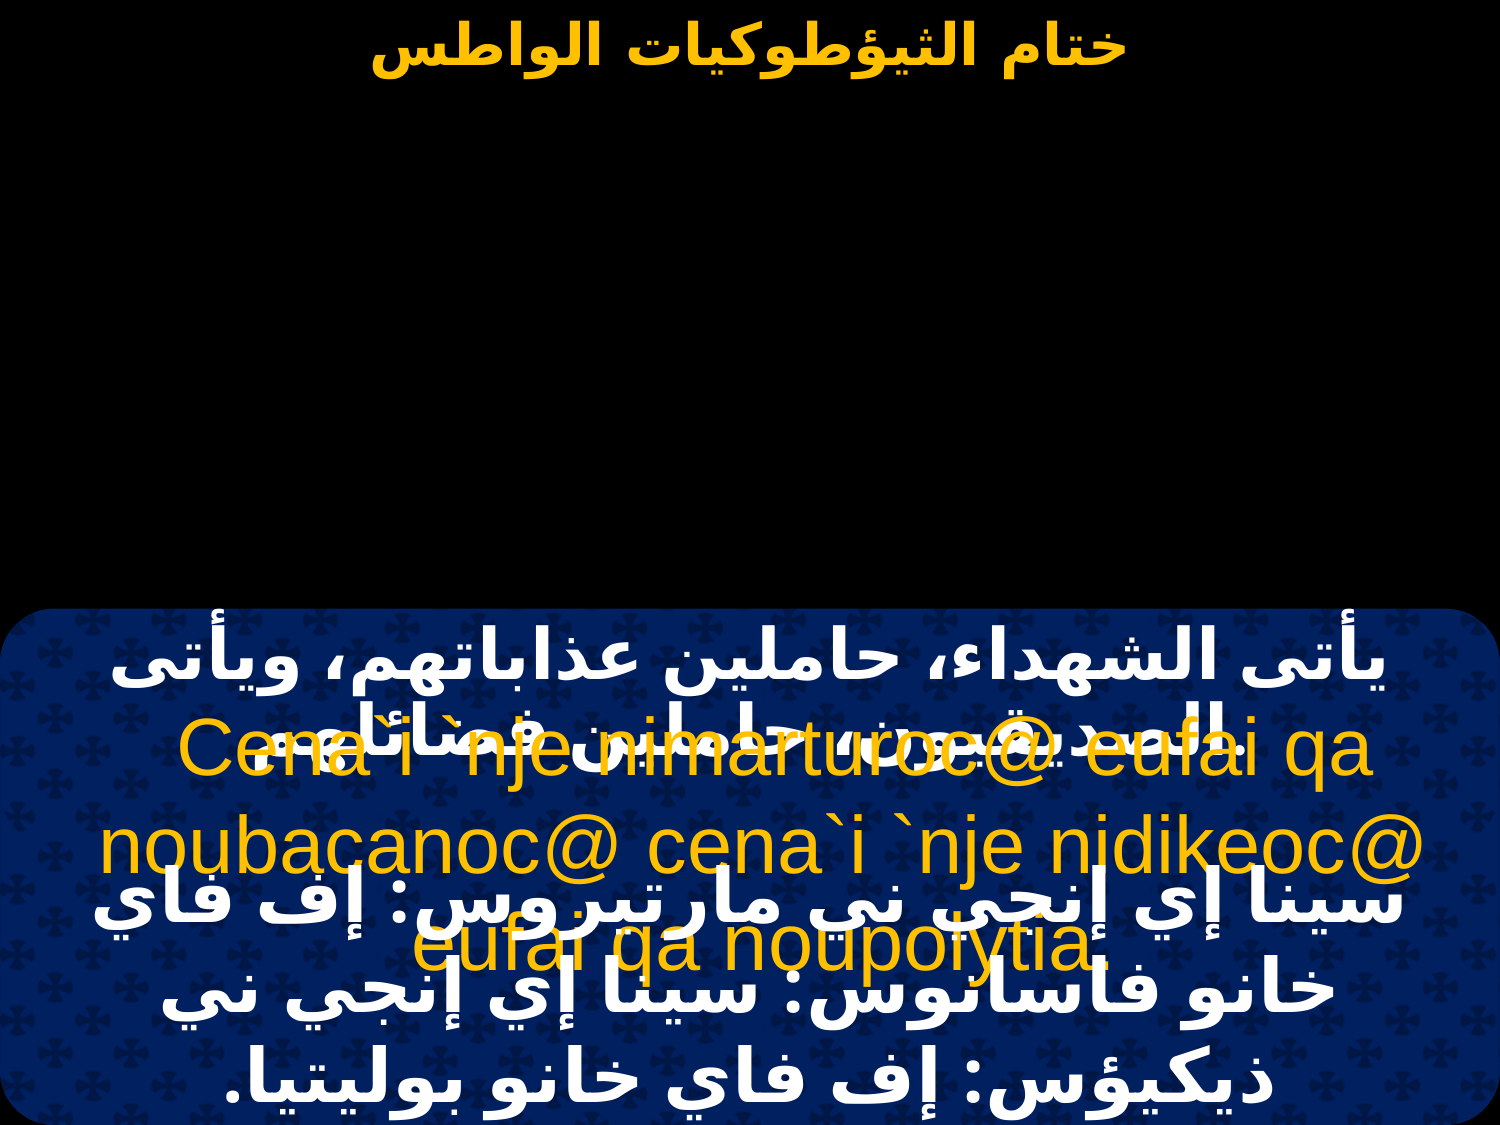

يأتى الشهداء، حاملين عذاباتهم، ويأتى الصديقيون، حاملين فضائلهم.
 Cena`i `nje nimarturoc@ eufai qa noubacanoc@ cena`i `nje nidikeoc@ eufai qa noupolytia.
سينا إي إنجي ني مارتيروس: إف فاي خانو فاسانوس: سينا إي إنجي ني ذيكيؤس: إف فاي خانو بوليتيا.